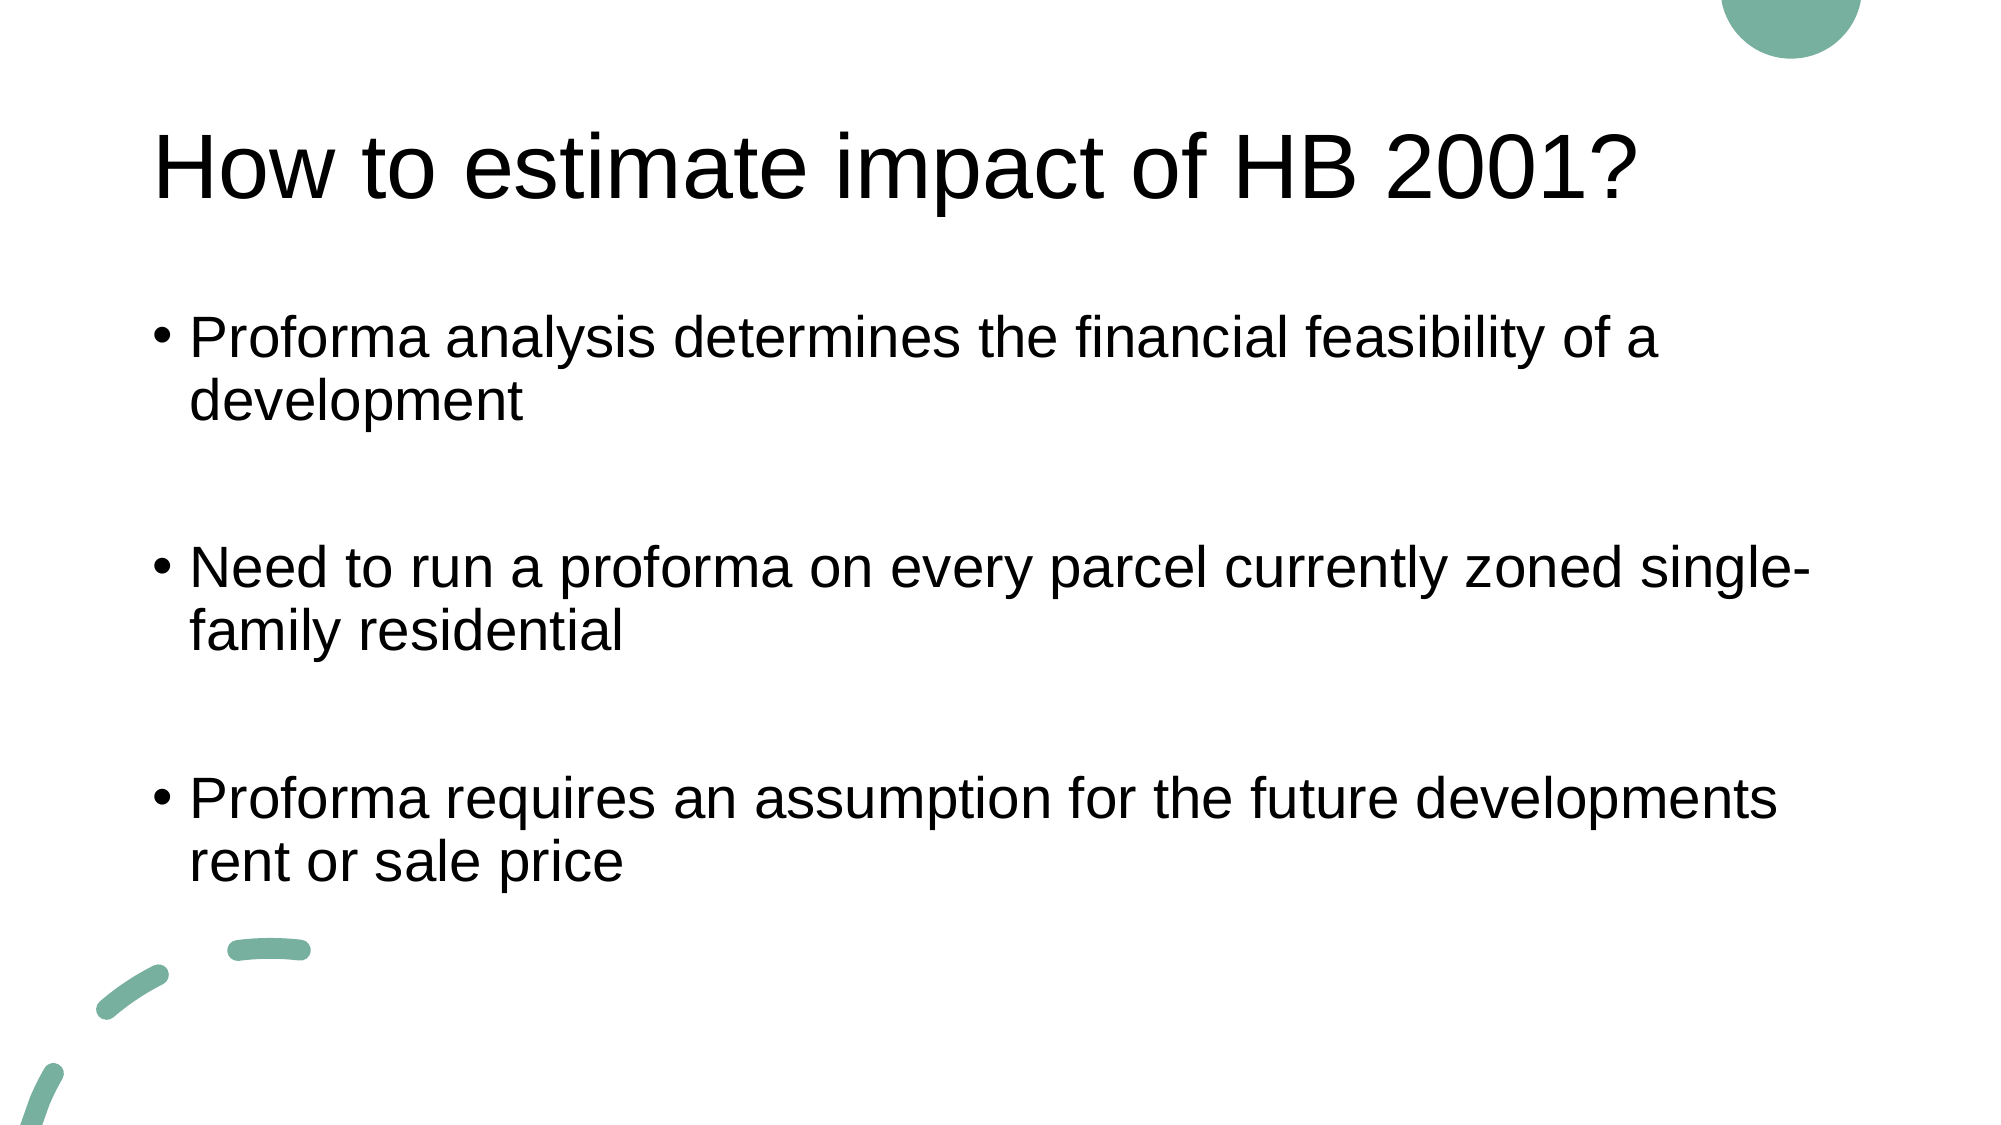

# How to estimate impact of HB 2001?
Proforma analysis determines the financial feasibility of a development

Need to run a proforma on every parcel currently zoned single-family residential

Proforma requires an assumption for the future developments rent or sale price